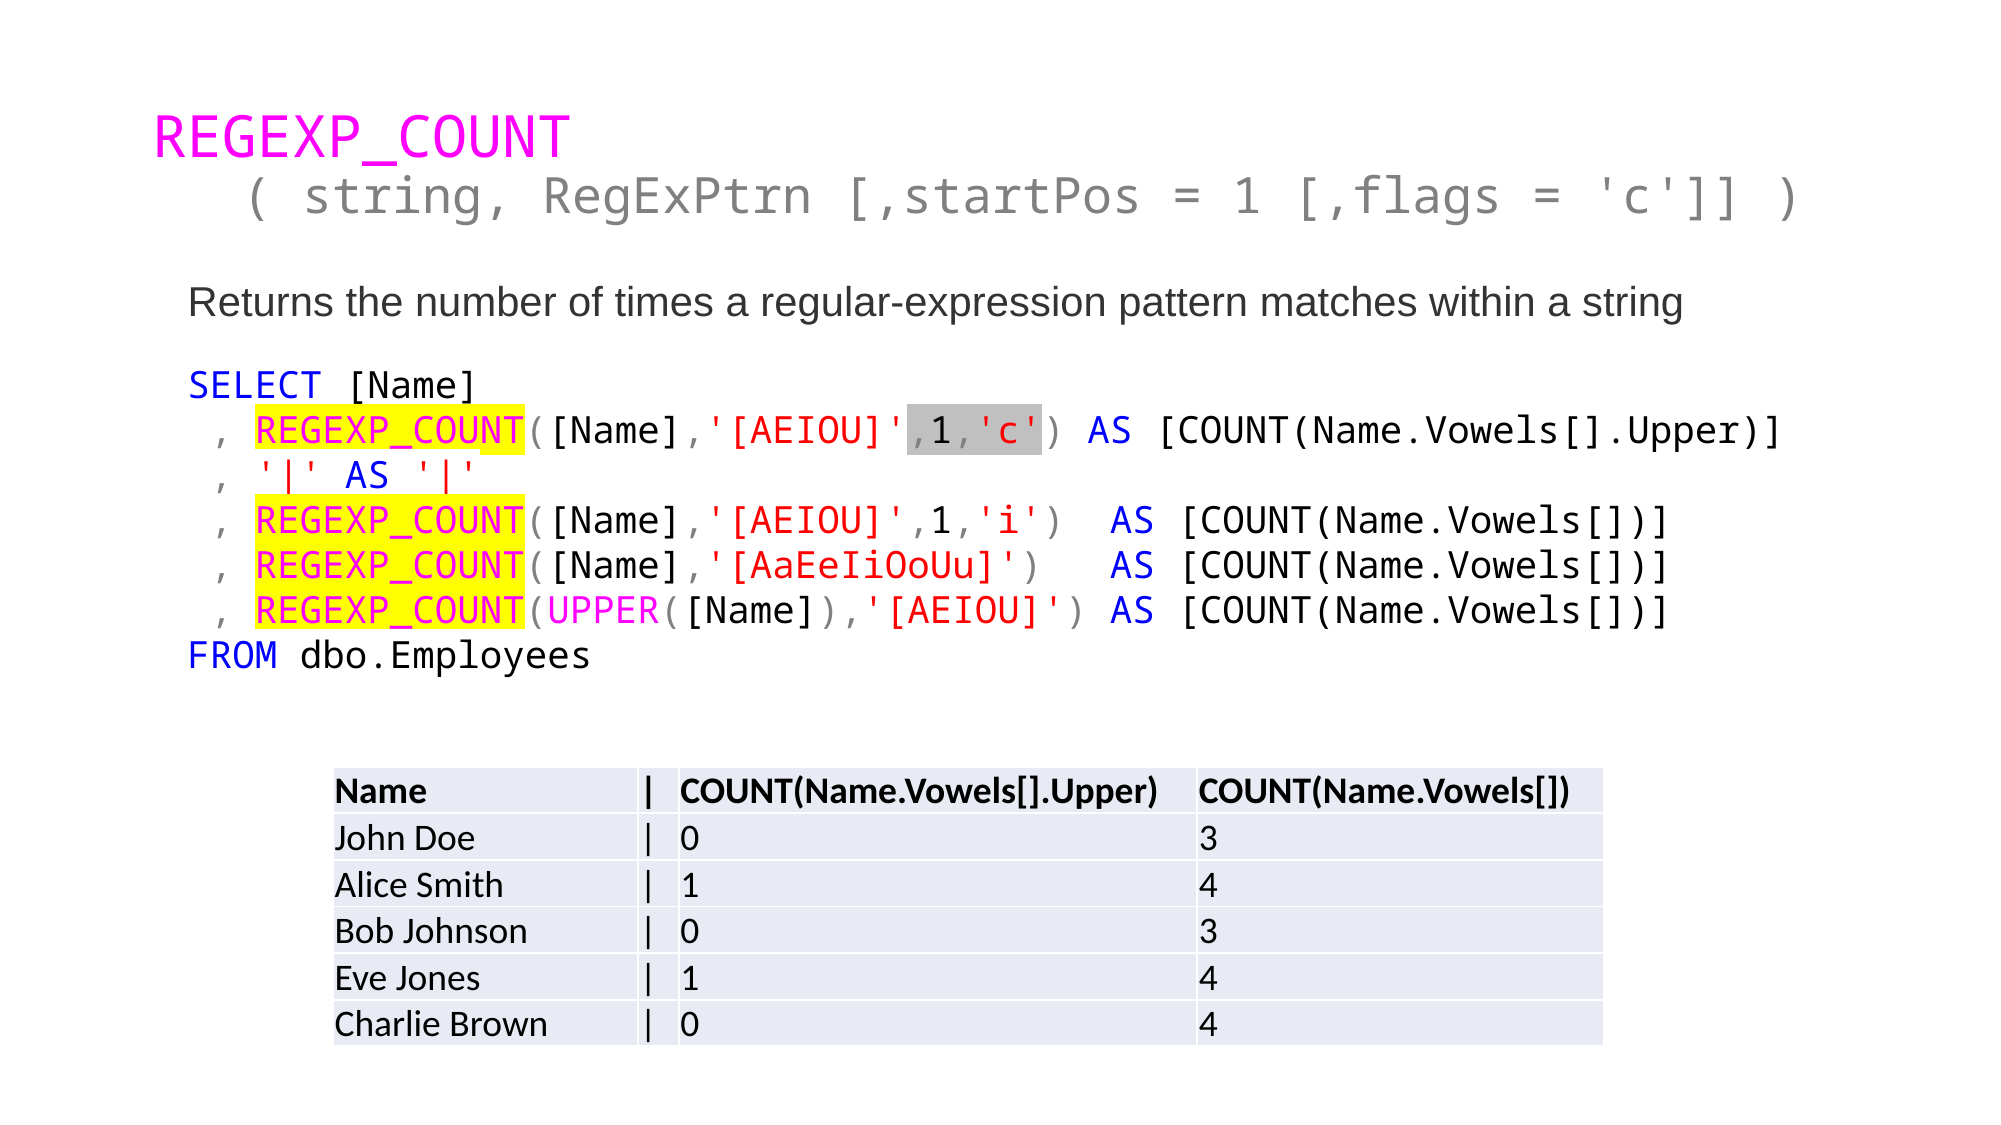

# REGEXP_COUNT ( string, RegExPtrn [,startPos = 1 [,flags = 'c']] )
Returns the number of times a regular-expression pattern matches within a string
SELECT [Name]
 , REGEXP_COUNT([Name],'[AEIOU]',1,'c') AS [COUNT(Name.Vowels[].Upper)]
 , '|' AS '|'
 , REGEXP_COUNT([Name],'[AEIOU]',1,'i')  AS [COUNT(Name.Vowels[])]
 , REGEXP_COUNT([Name],'[AaEeIiOoUu]')   AS [COUNT(Name.Vowels[])]
 , REGEXP_COUNT(UPPER([Name]),'[AEIOU]') AS [COUNT(Name.Vowels[])]
FROM dbo.Employees
| Name | | | COUNT(Name.Vowels[].Upper) | COUNT(Name.Vowels[]) |
| --- | --- | --- | --- |
| John Doe | | | 0 | 3 |
| Alice Smith | | | 1 | 4 |
| Bob Johnson | | | 0 | 3 |
| Eve Jones | | | 1 | 4 |
| Charlie Brown | | | 0 | 4 |